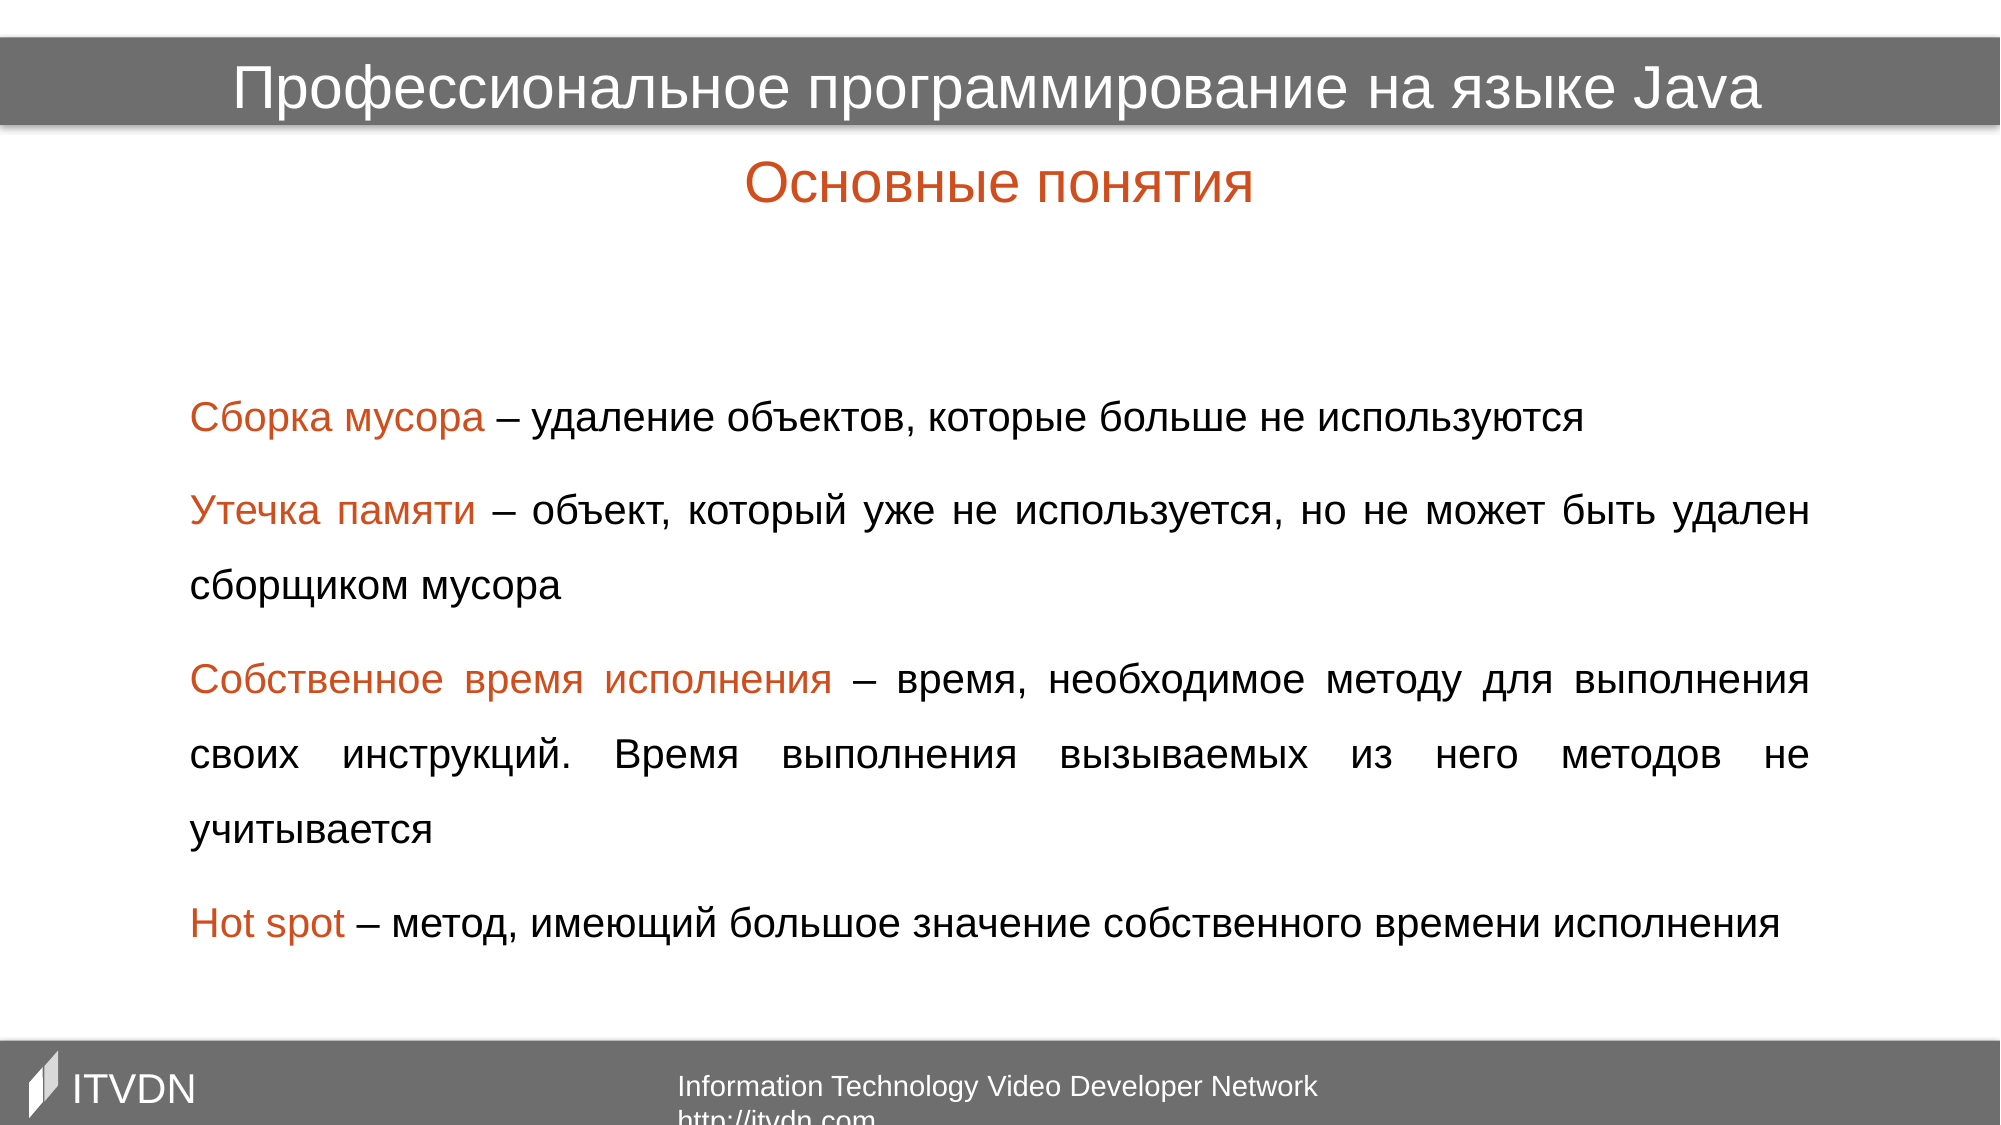

Профессиональное программирование на языке Java
Основные понятия
Сборка мусора – удаление объектов, которые больше не используются

Утечка памяти – объект, который уже не используется, но не может быть удален сборщиком мусора

Собственное время исполнения – время, необходимое методу для выполнения своих инструкций. Время выполнения вызываемых из него методов не учитывается

Hot spot – метод, имеющий большое значение собственного времени исполнения

ITVDN
Information Technology Video Developer Network                                                       http://itvdn.com